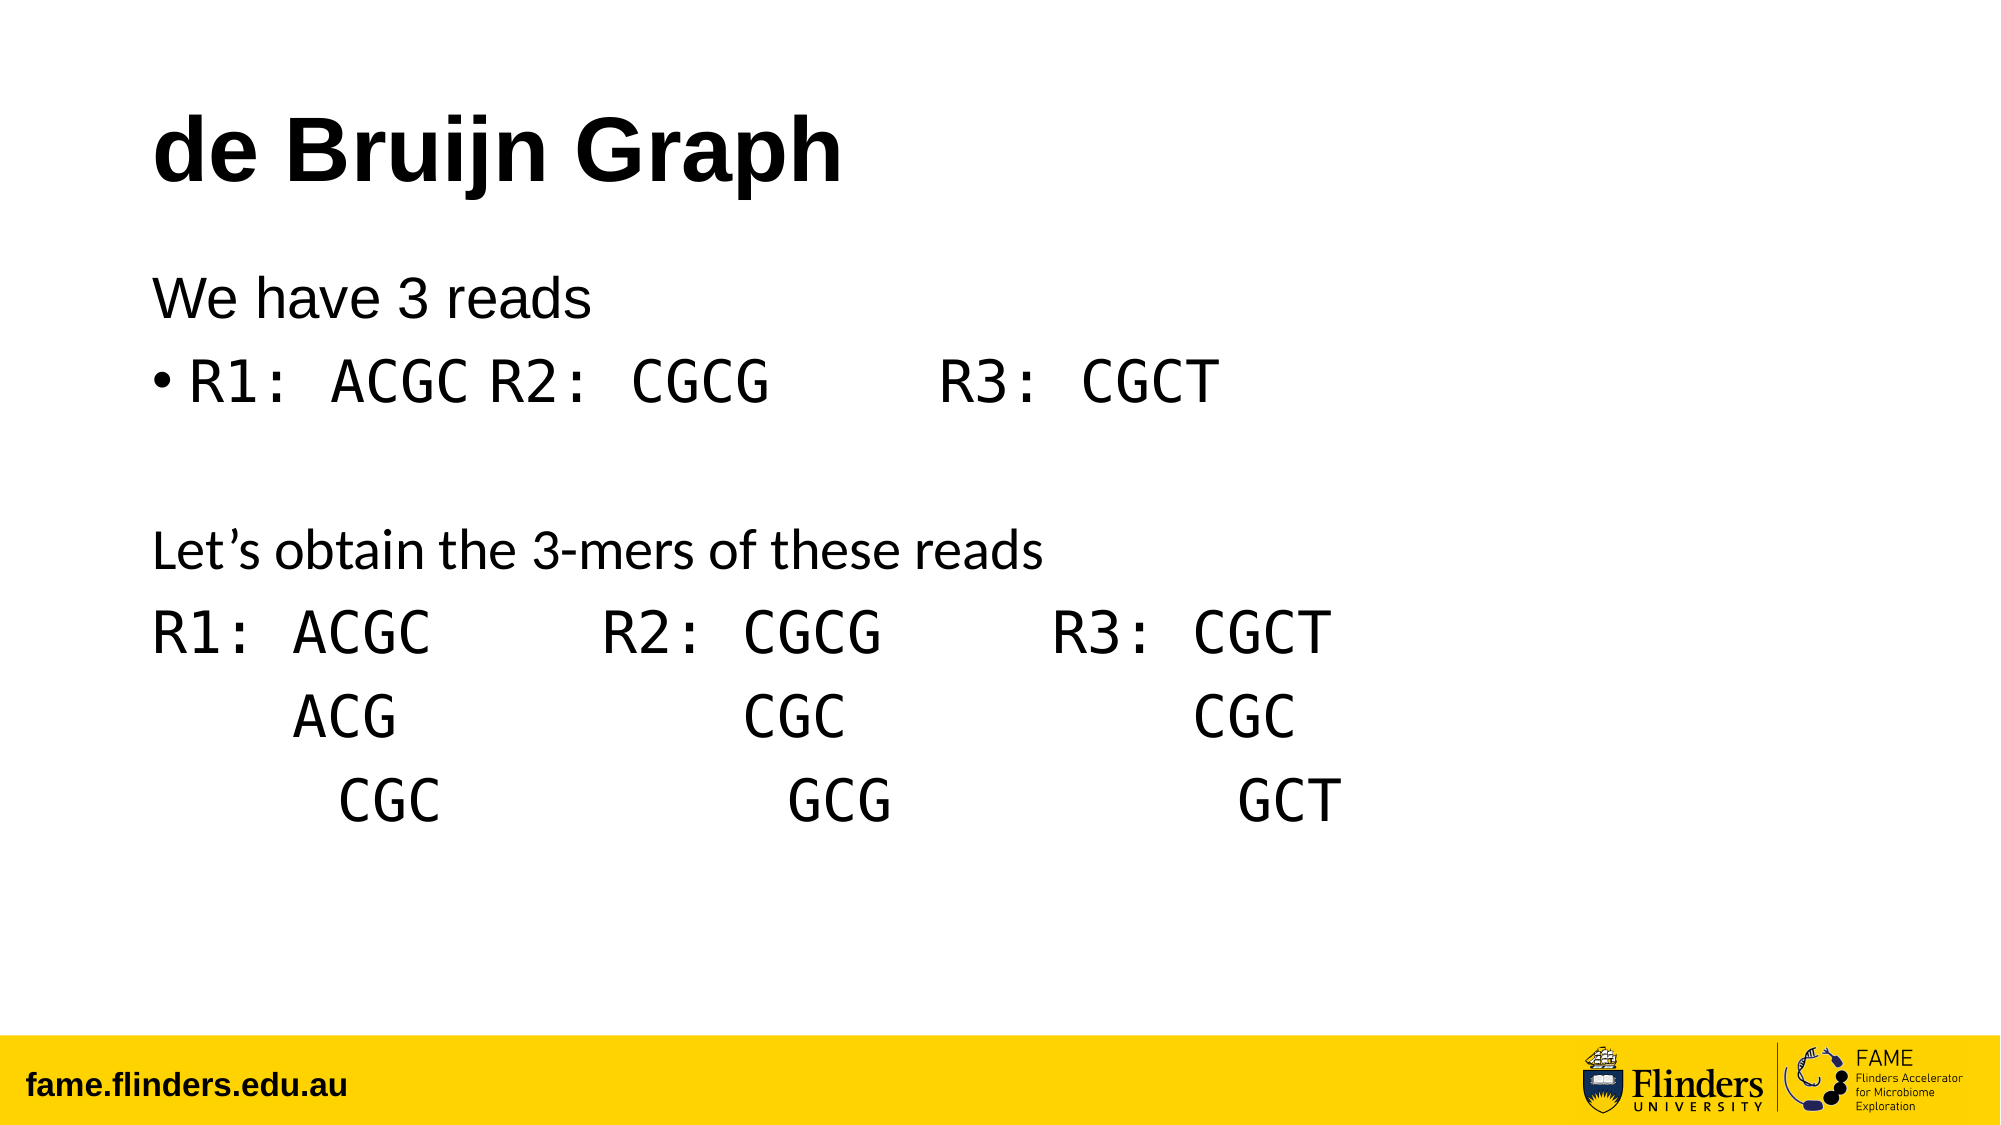

# de Bruijn Graph
We have 3 reads
R1: ACGC	R2: CGCG		R3: CGCT

Let’s obtain the 3-mers of these reads
R1: ACGC		R2: CGCG		R3: CGCT
    ACG		    CGC		    CGC
	 CGC			 GCG			 GCT